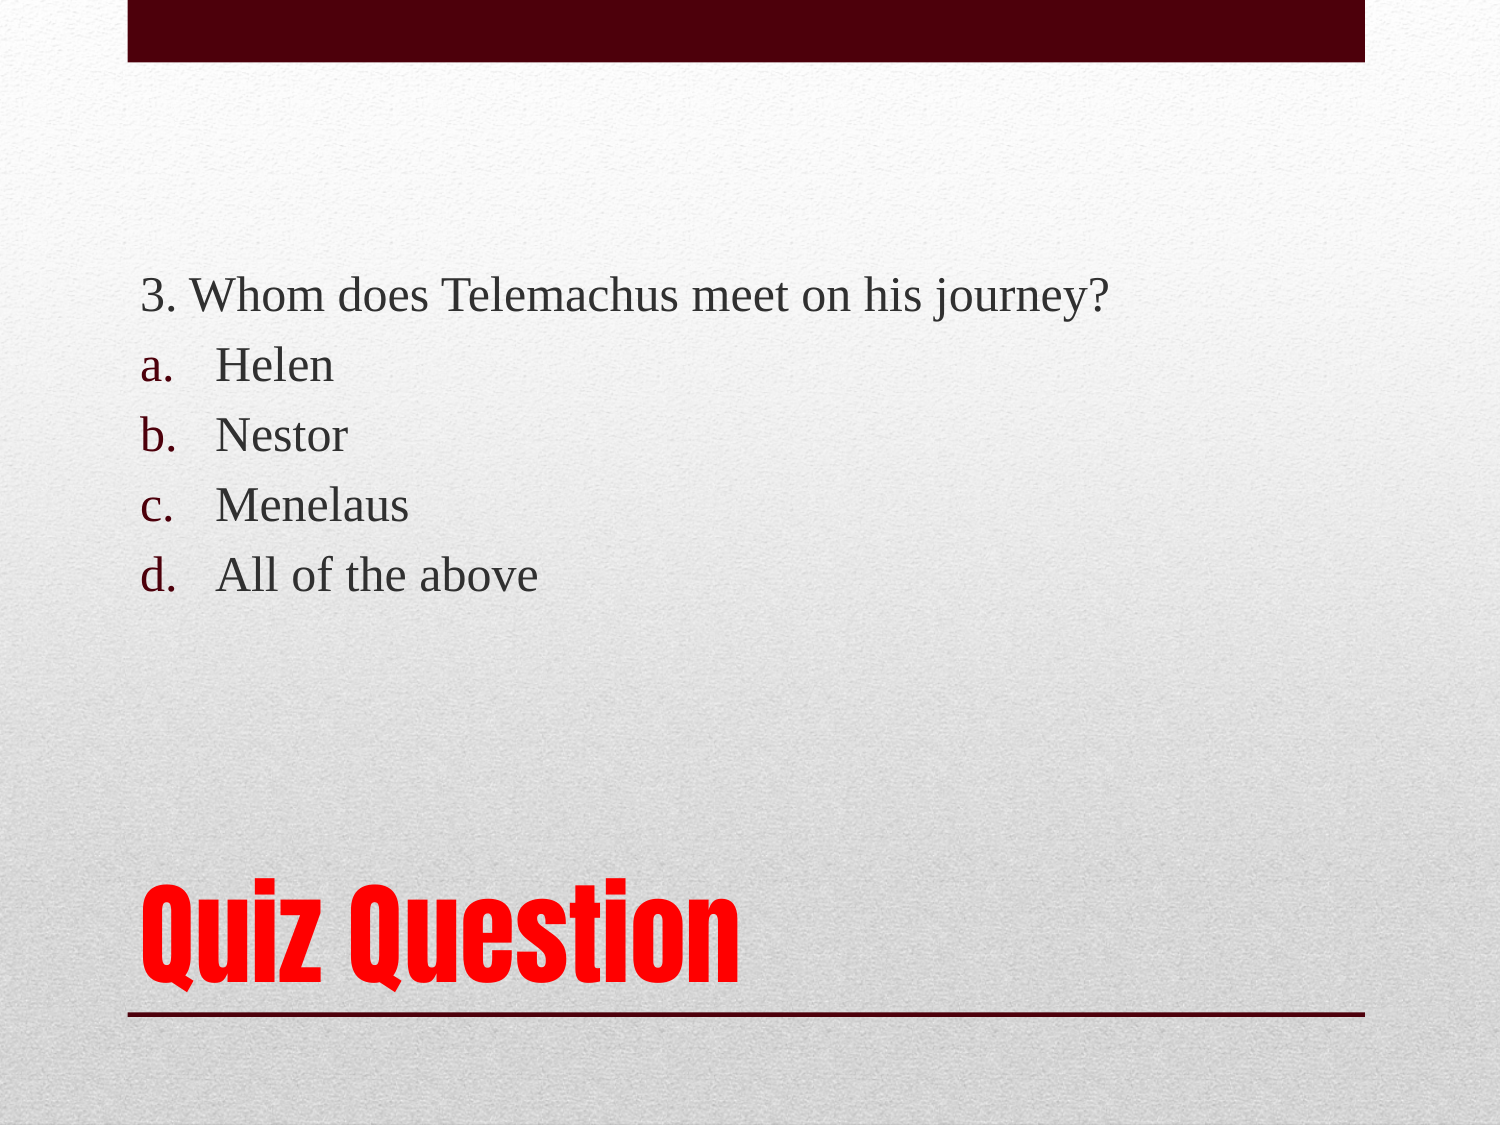

3. Whom does Telemachus meet on his journey?
Helen
Nestor
Menelaus
All of the above
# Quiz Question